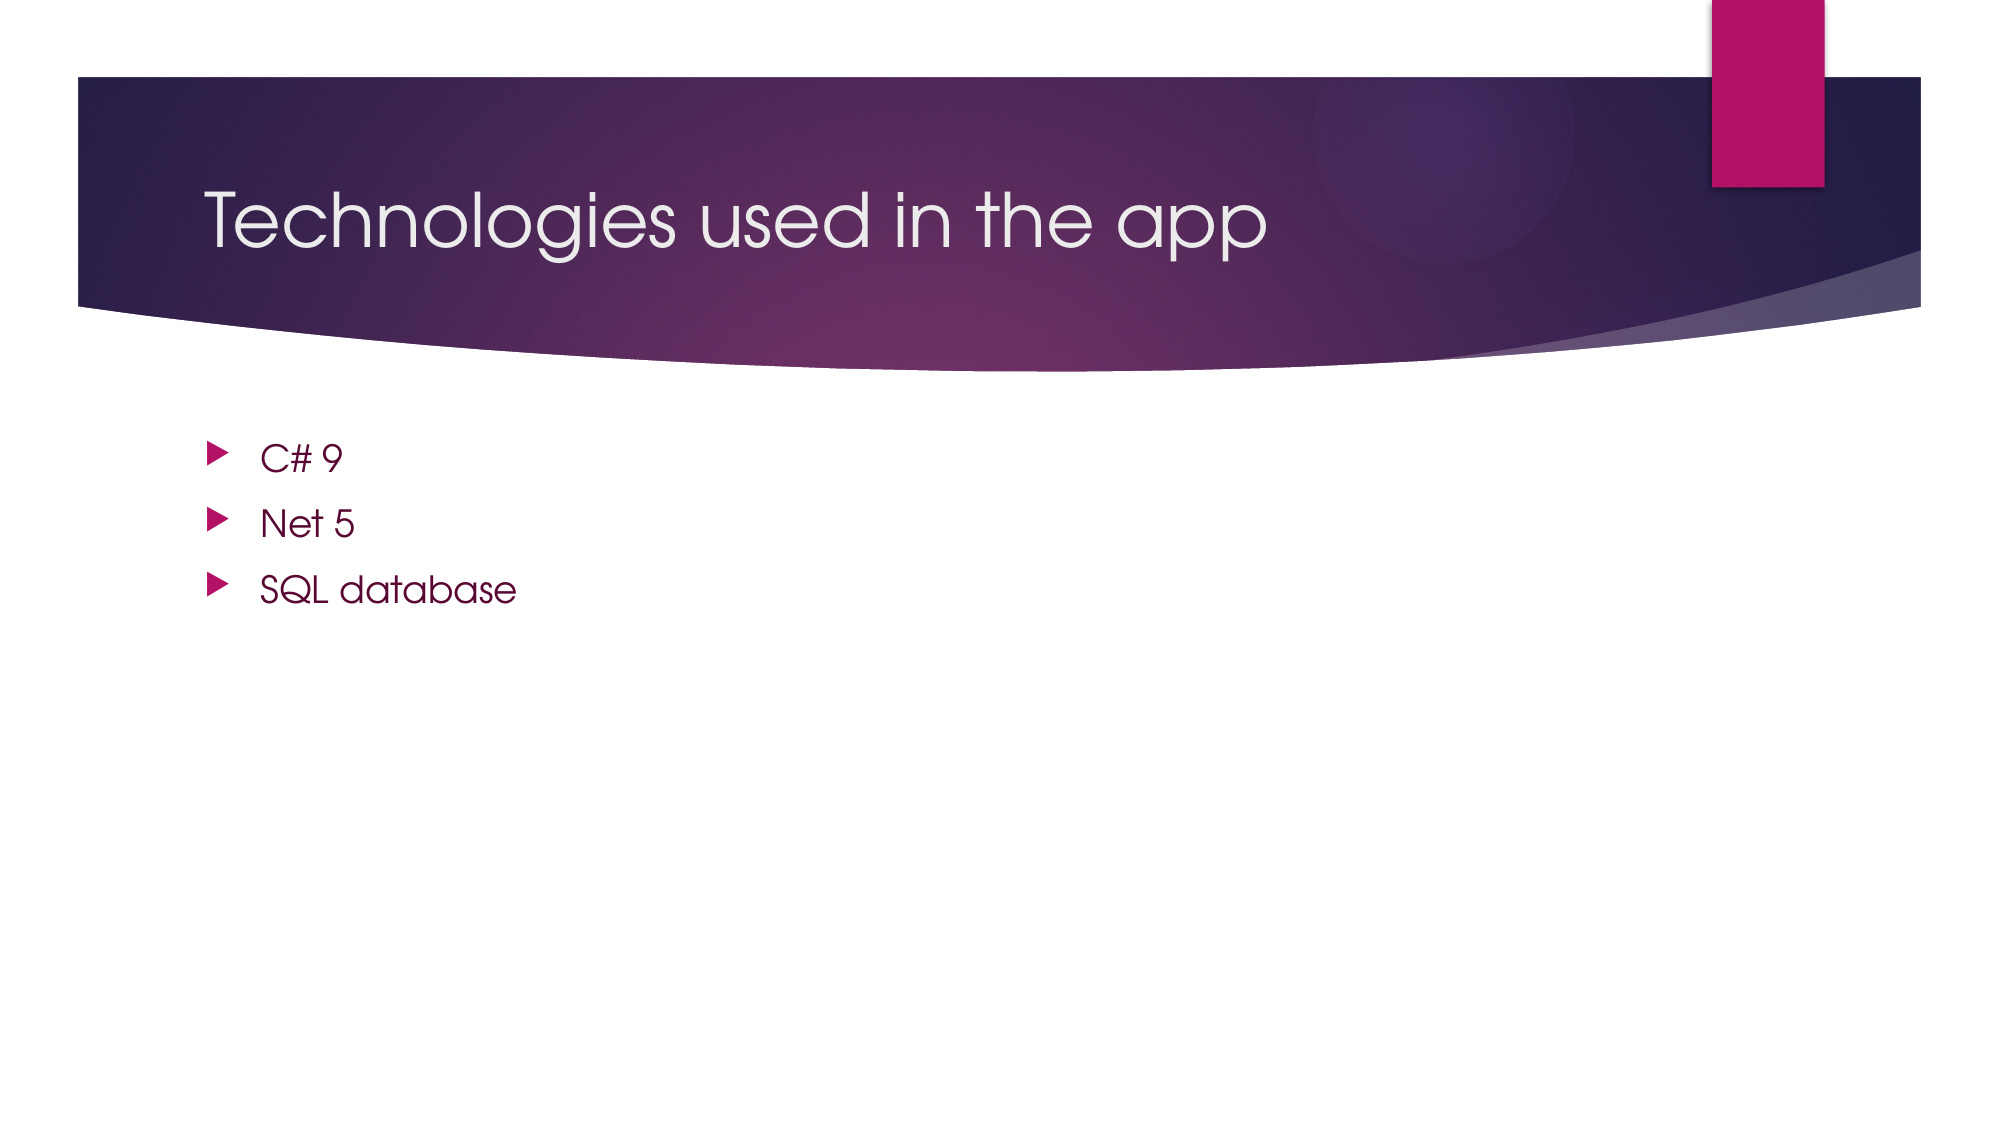

# Technologies used in the app
C# 9
Net 5
SQL database